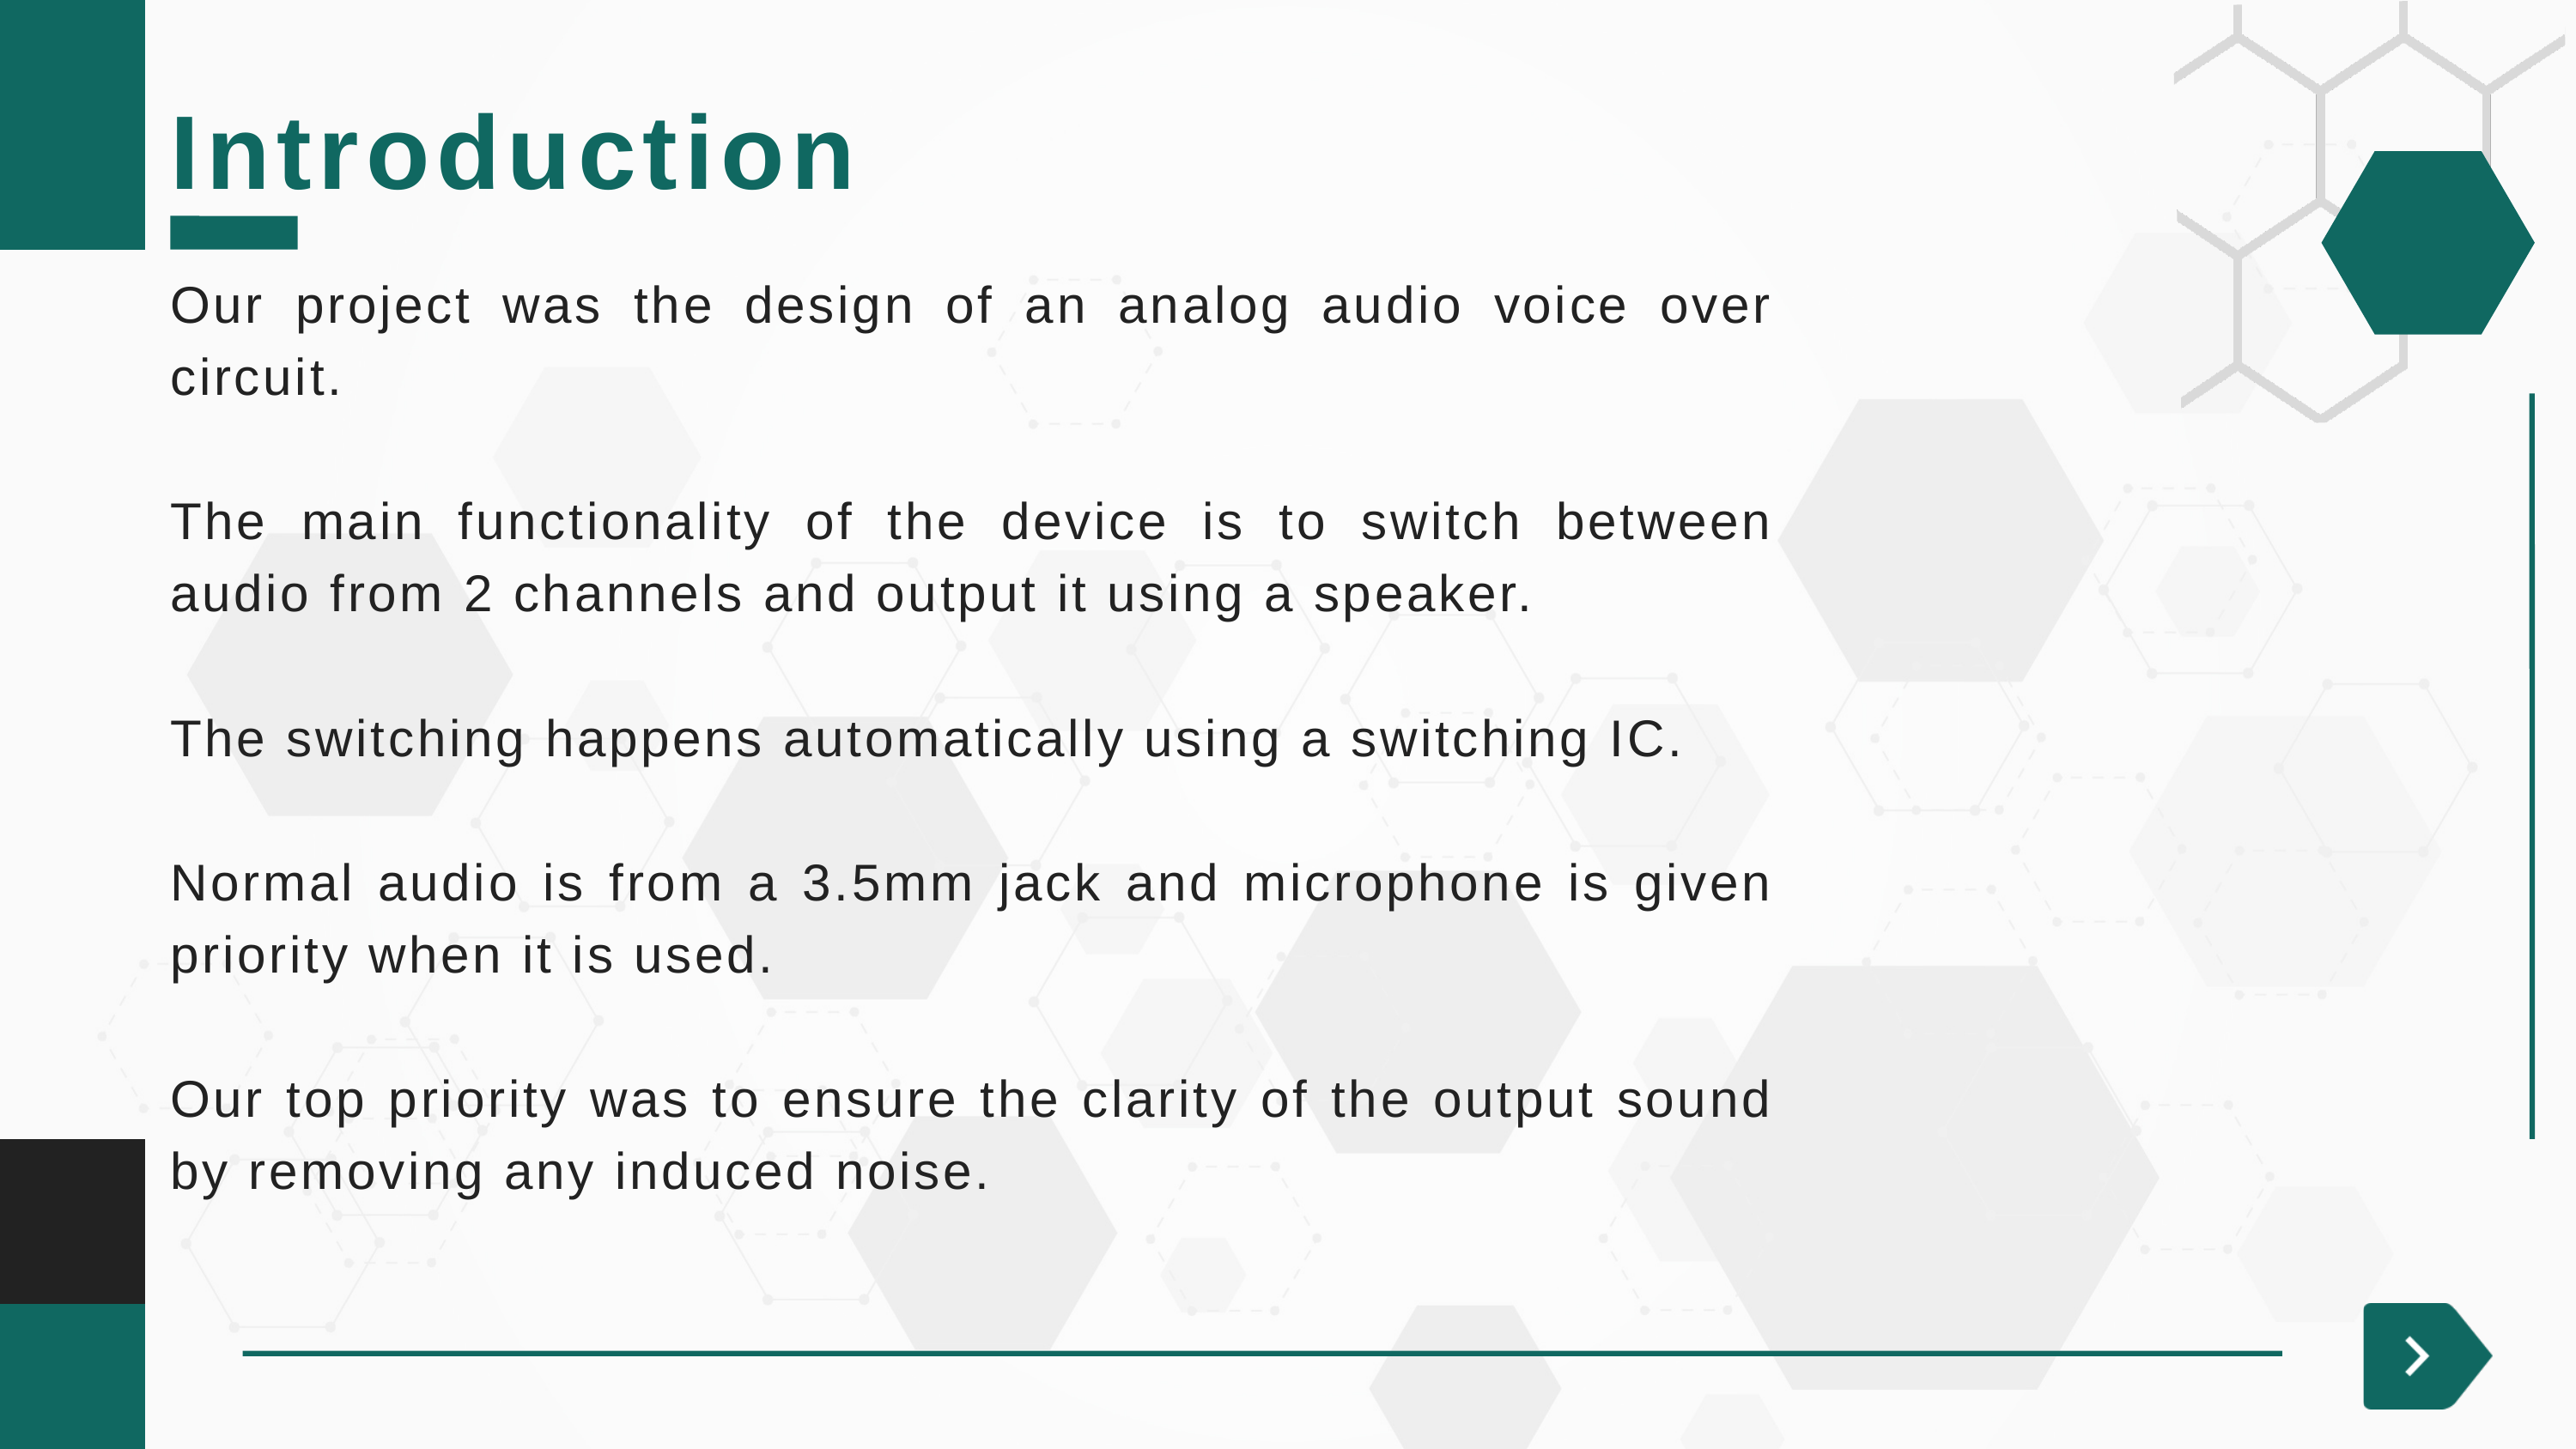

Introduction

Our project was the design of an analog audio voice over circuit.

The main functionality of the device is to switch between audio from 2 channels and output it using a speaker.

The switching happens automatically using a switching IC.

Normal audio is from a 3.5mm jack and microphone is given priority when it is used.

Our top priority was to ensure the clarity of the output sound by removing any induced noise.